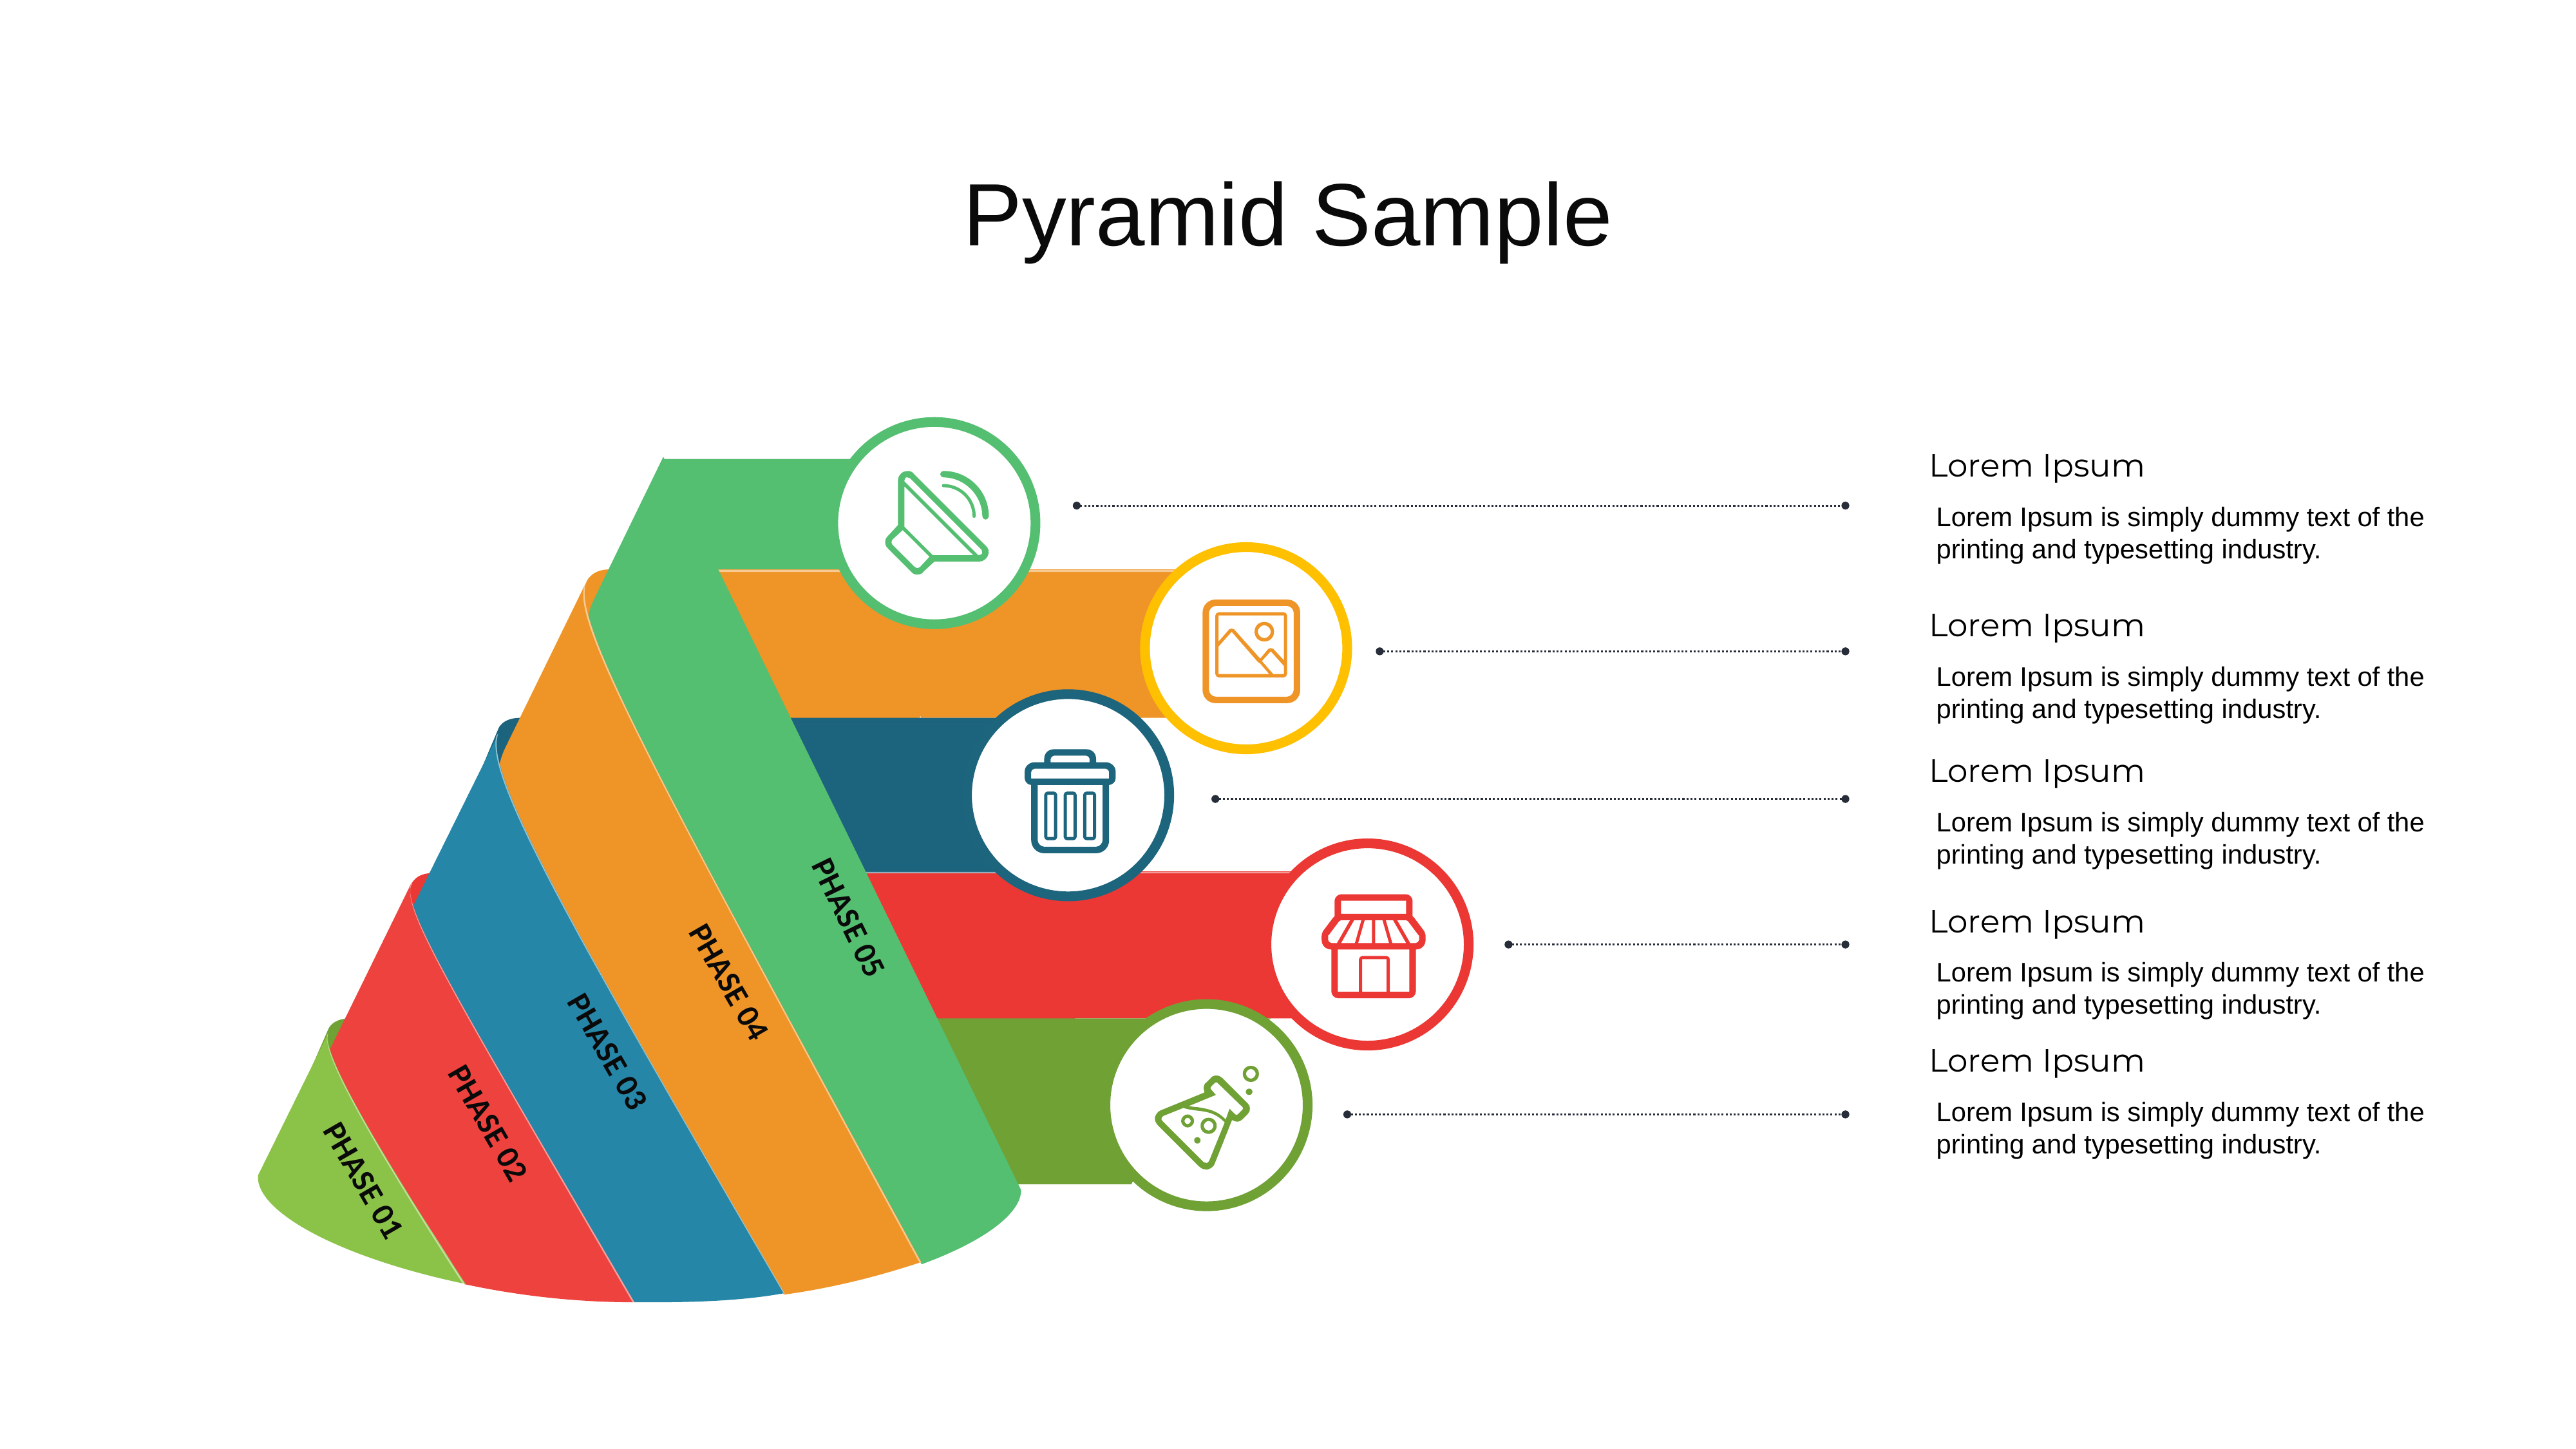

71
# Pyramid Sample

Lorem Ipsum

Lorem Ipsum is simply dummy text of the printing and typesetting industry.

Lorem Ipsum
Lorem Ipsum is simply dummy text of the printing and typesetting industry.

Lorem Ipsum

Lorem Ipsum is simply dummy text of the printing and typesetting industry.

PHASE 05

Lorem Ipsum
Lorem Ipsum is simply dummy text of the printing and typesetting industry.
PHASE 04

PHASE 03

Lorem Ipsum

Lorem Ipsum is simply dummy text of the printing and typesetting industry.
PHASE 02
PHASE 01